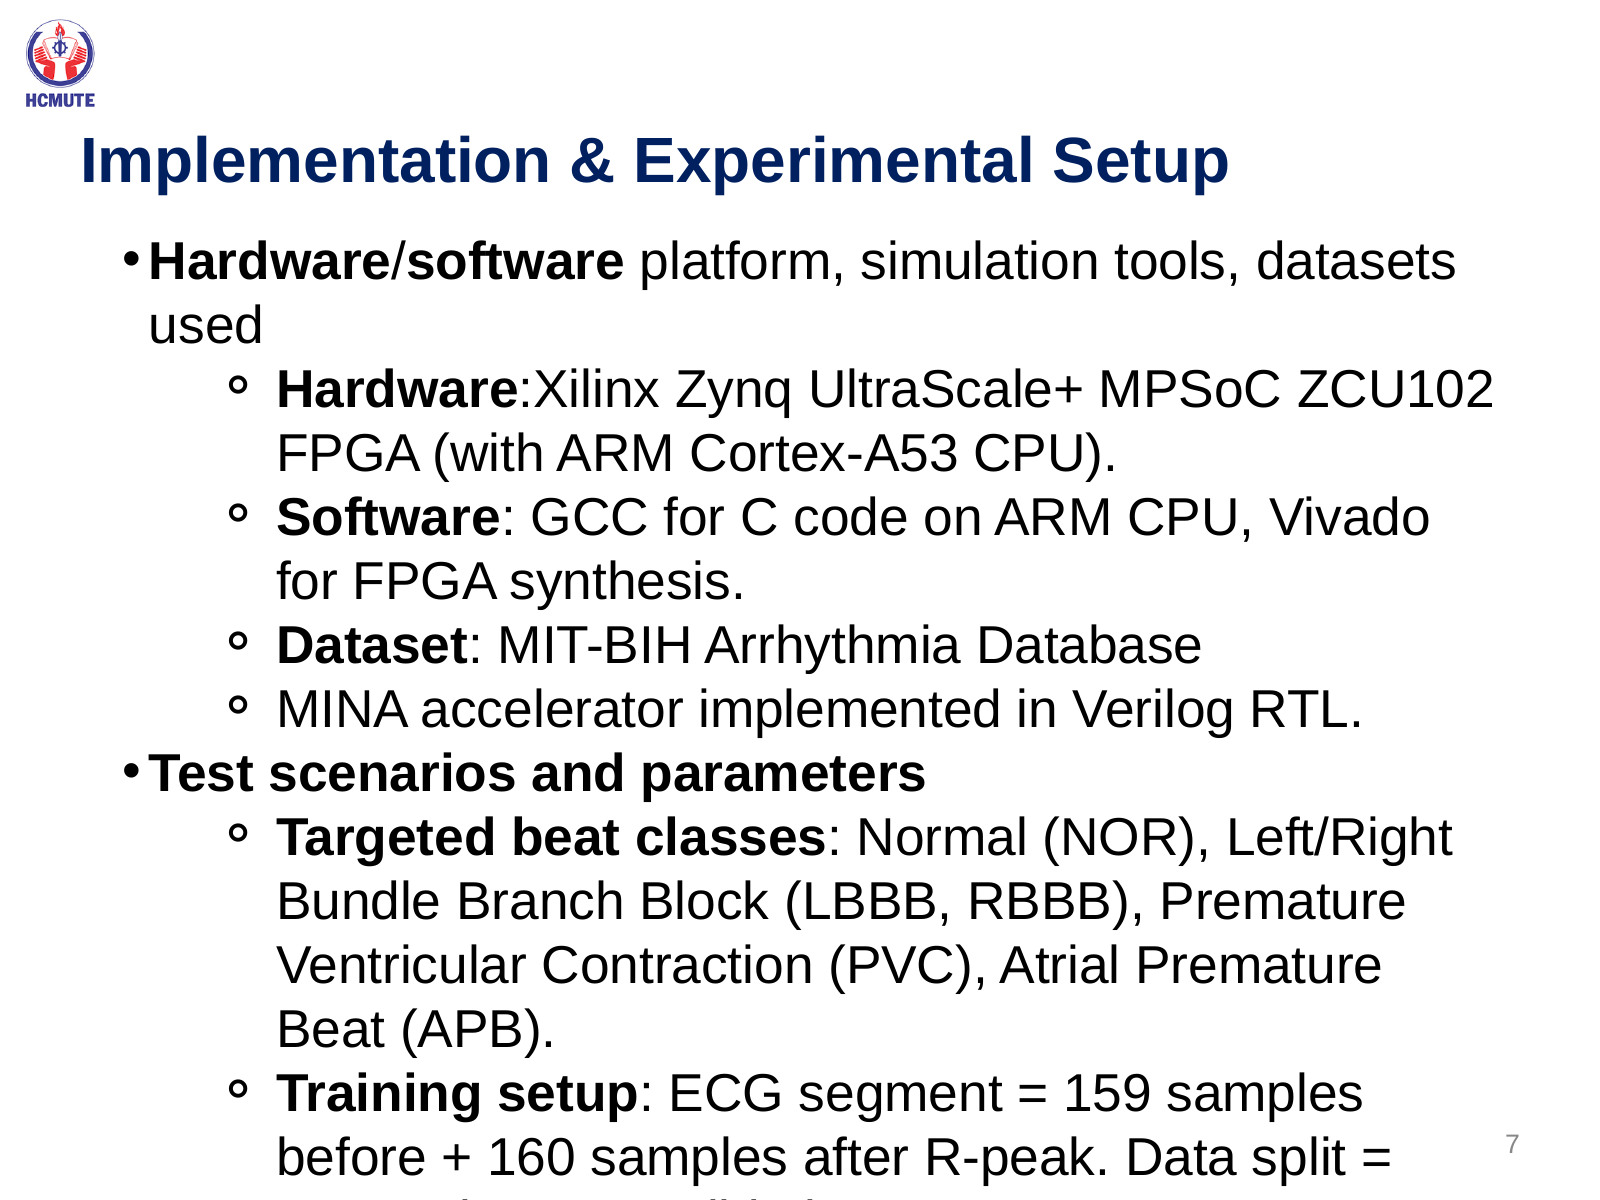

Implementation & Experimental Setup

Hardware/software platform, simulation tools, datasets used
Hardware:Xilinx Zynq UltraScale+ MPSoC ZCU102 FPGA (with ARM Cortex-A53 CPU).
Software: GCC for C code on ARM CPU, Vivado for FPGA synthesis.
Dataset: MIT-BIH Arrhythmia Database
MINA accelerator implemented in Verilog RTL.
Test scenarios and parameters
Targeted beat classes: Normal (NOR), Left/Right Bundle Branch Block (LBBB, RBBB), Premature Ventricular Contraction (PVC), Atrial Premature Beat (APB).
Training setup: ECG segment = 159 samples before + 160 samples after R-peak. Data split = 70% train, 15% validation, 15% test.

7